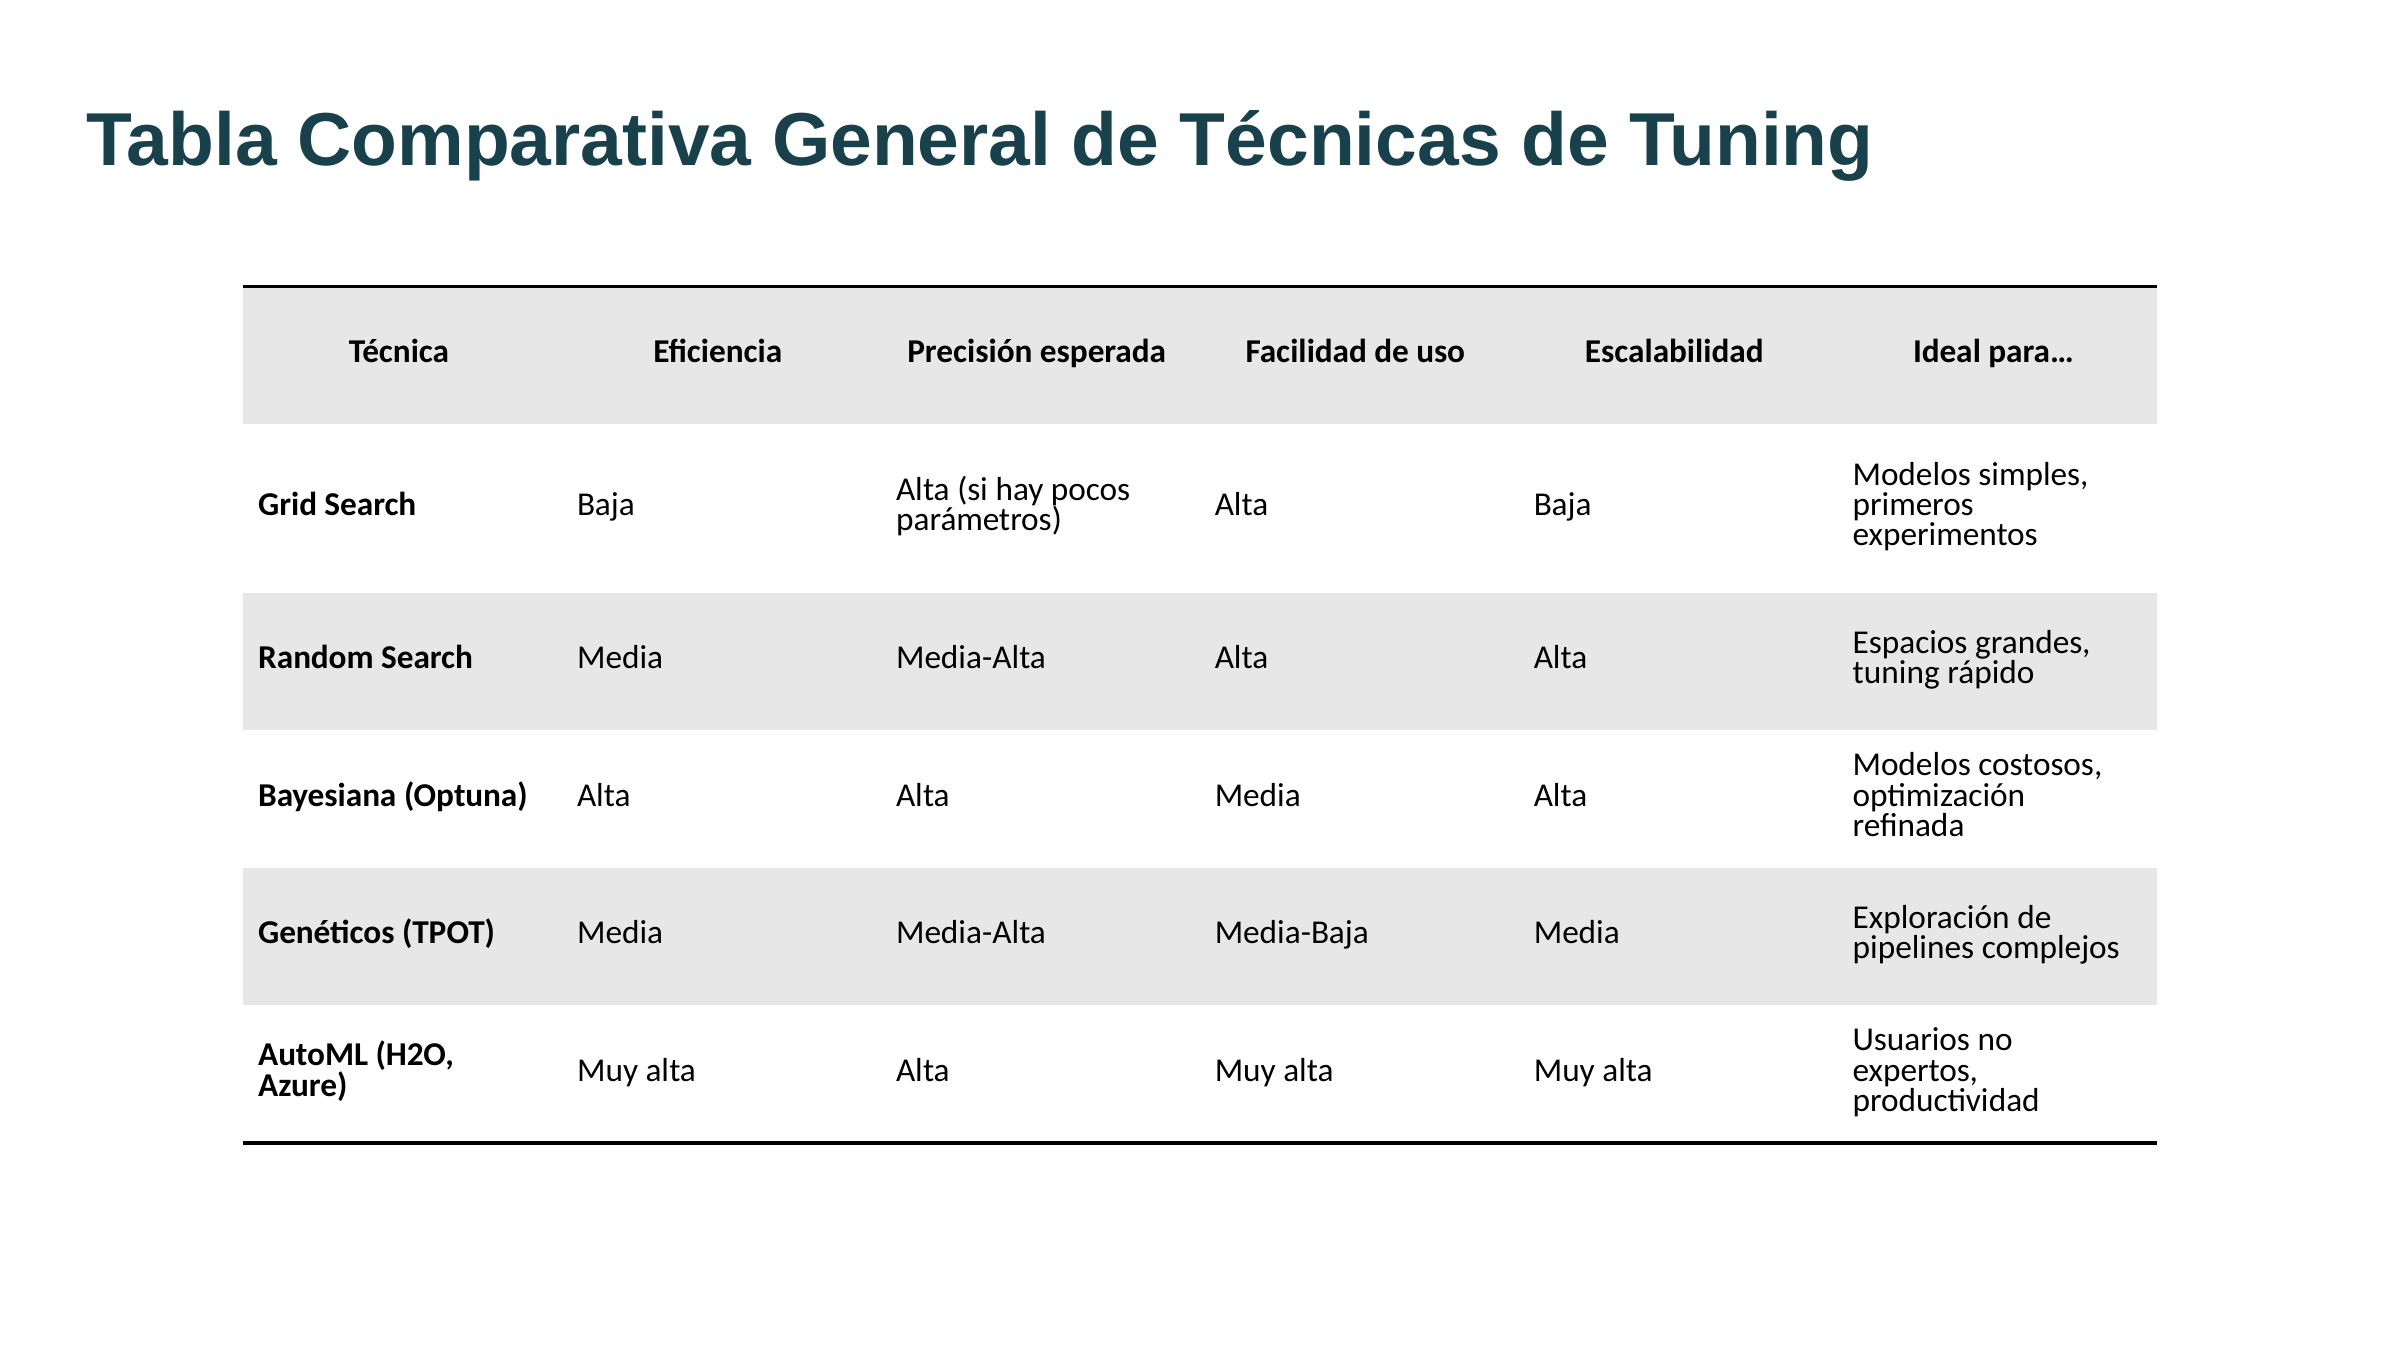

Tabla Comparativa General de Técnicas de Tuning
| Técnica | Eficiencia | Precisión esperada | Facilidad de uso | Escalabilidad | Ideal para… |
| --- | --- | --- | --- | --- | --- |
| Grid Search | Baja | Alta (si hay pocos parámetros) | Alta | Baja | Modelos simples, primeros experimentos |
| Random Search | Media | Media-Alta | Alta | Alta | Espacios grandes, tuning rápido |
| Bayesiana (Optuna) | Alta | Alta | Media | Alta | Modelos costosos, optimización refinada |
| Genéticos (TPOT) | Media | Media-Alta | Media-Baja | Media | Exploración de pipelines complejos |
| AutoML (H2O, Azure) | Muy alta | Alta | Muy alta | Muy alta | Usuarios no expertos, productividad |